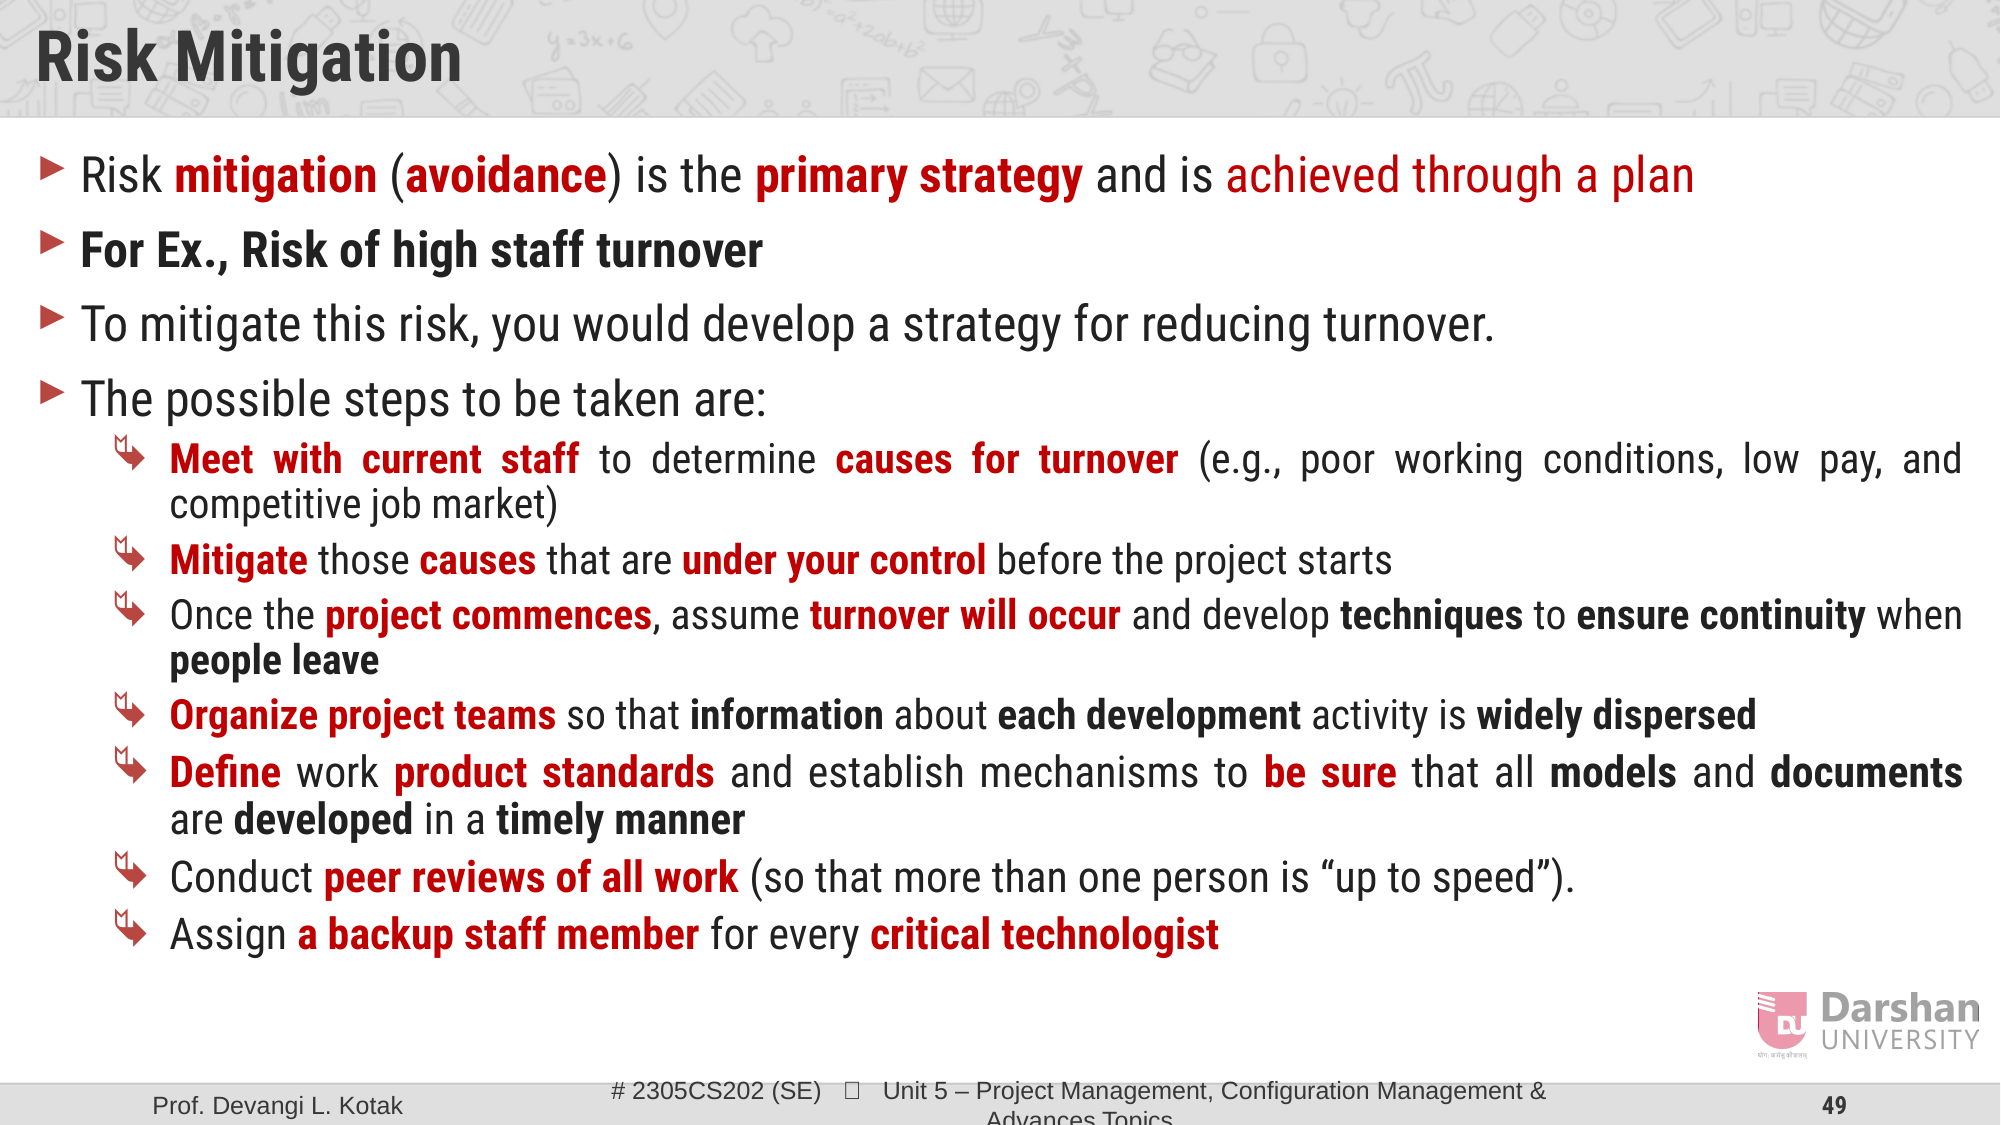

# Risk Mitigation
Risk mitigation (avoidance) is the primary strategy and is achieved through a plan
For Ex., Risk of high staff turnover
To mitigate this risk, you would develop a strategy for reducing turnover.
The possible steps to be taken are:
Meet with current staff to determine causes for turnover (e.g., poor working conditions, low pay, and competitive job market)
Mitigate those causes that are under your control before the project starts
Once the project commences, assume turnover will occur and develop techniques to ensure continuity when people leave
Organize project teams so that information about each development activity is widely dispersed
Define work product standards and establish mechanisms to be sure that all models and documents are developed in a timely manner
Conduct peer reviews of all work (so that more than one person is “up to speed”).
Assign a backup staff member for every critical technologist